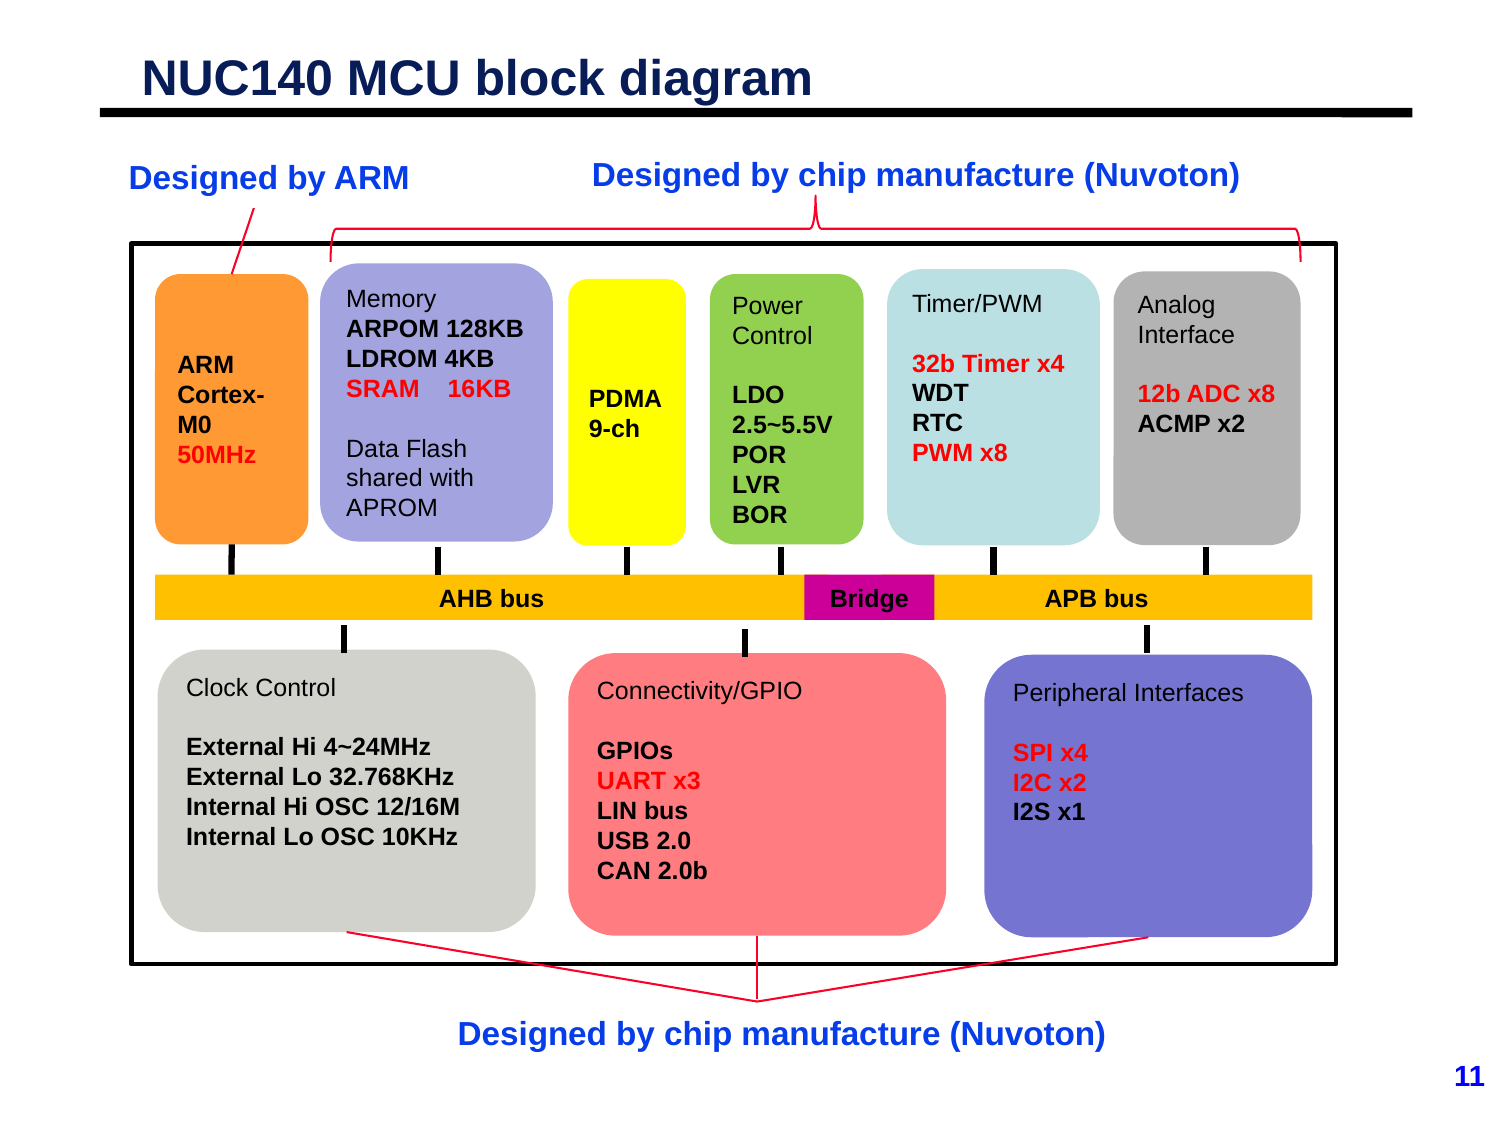

# NUC140 MCU block diagram
Designed by chip manufacture (Nuvoton)
Designed by ARM

Memory
ARPOM 128KB
LDROM 4KB
SRAM    16KB

Data Flash shared with APROM
Timer/PWM

32b Timer x4
WDT
RTC
PWM x8

Analog Interface

12b ADC x8
ACMP x2

ARM
Cortex-M0
50MHz

Power
Control

LDO
2.5~5.5V
POR
LVR
BOR

PDMA
9-ch

AHB bus
Bridge
APB bus
Clock Control

External Hi 4~24MHz
External Lo 32.768KHz
Internal Hi OSC 12/16M
Internal Lo OSC 10KHz

Connectivity/GPIO

GPIOs
UART x3
LIN bus
USB 2.0
CAN 2.0b

Peripheral Interfaces

SPI x4
I2C x2
I2S x1

Designed by chip manufacture (Nuvoton)
11